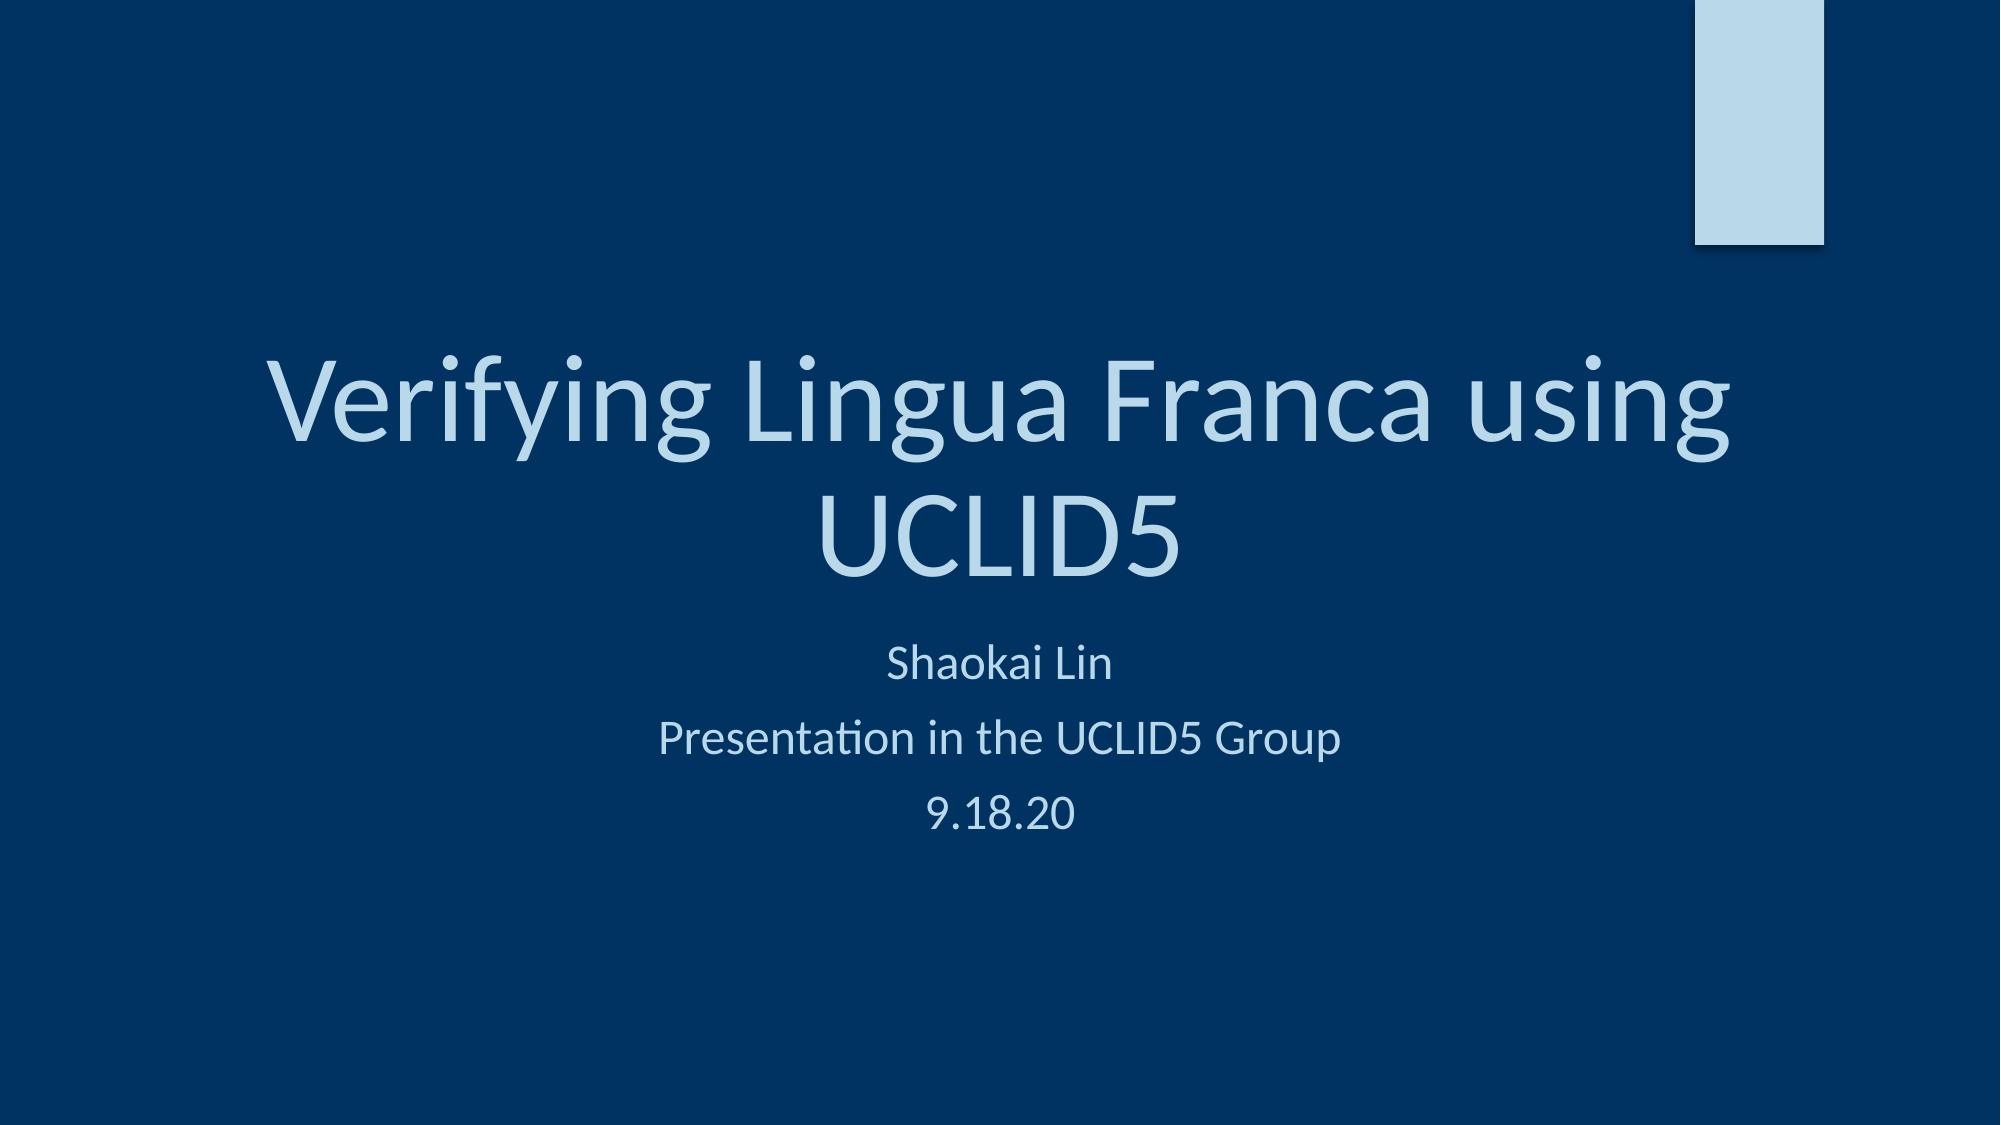

# Verifying Lingua Franca using UCLID5
Shaokai Lin
Presentation in the UCLID5 Group
9.18.20